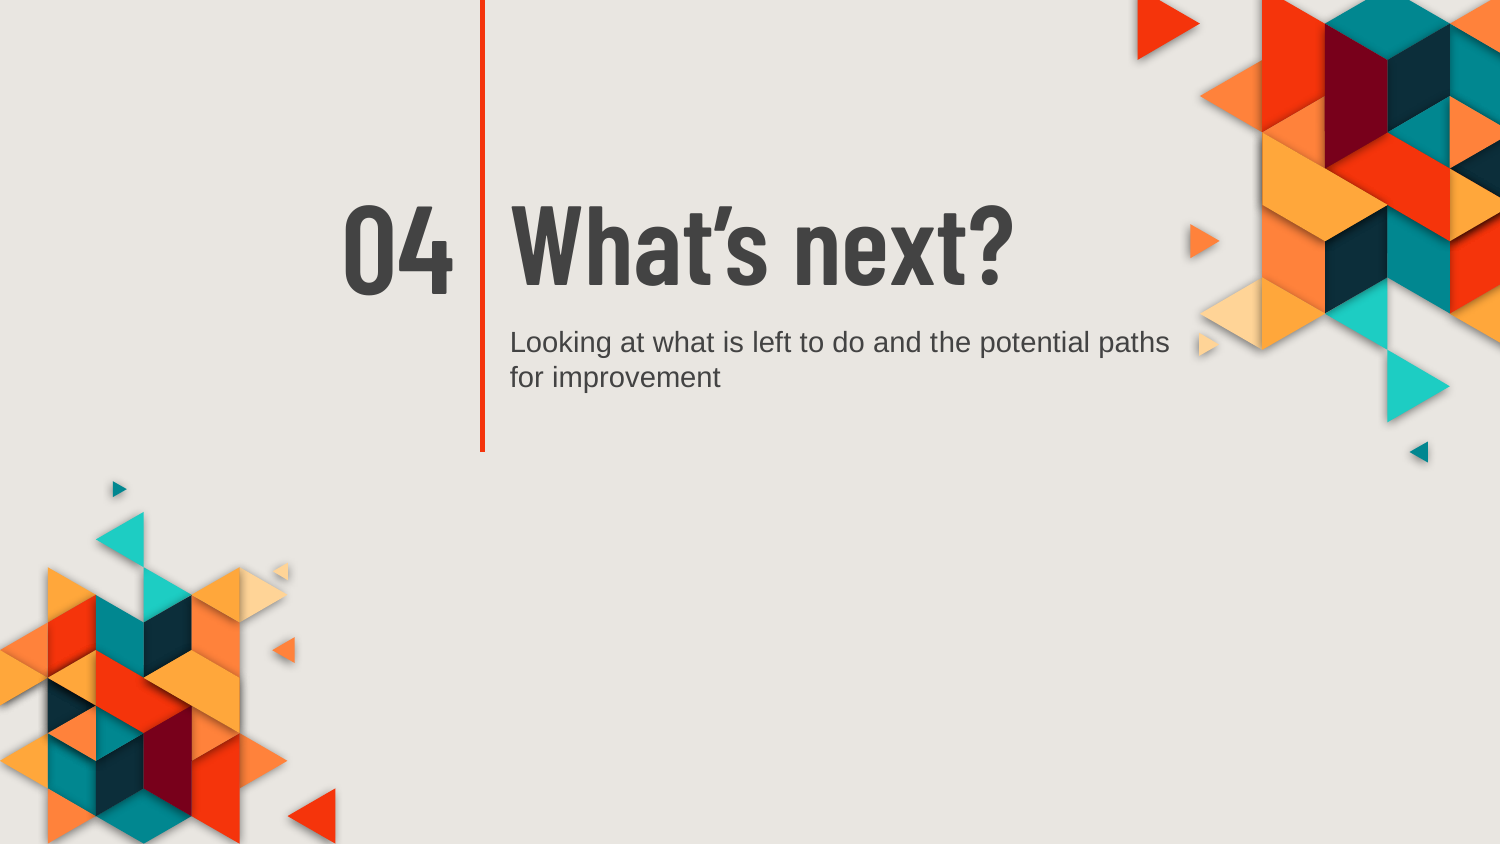

04
# What’s next?
Looking at what is left to do and the potential paths for improvement